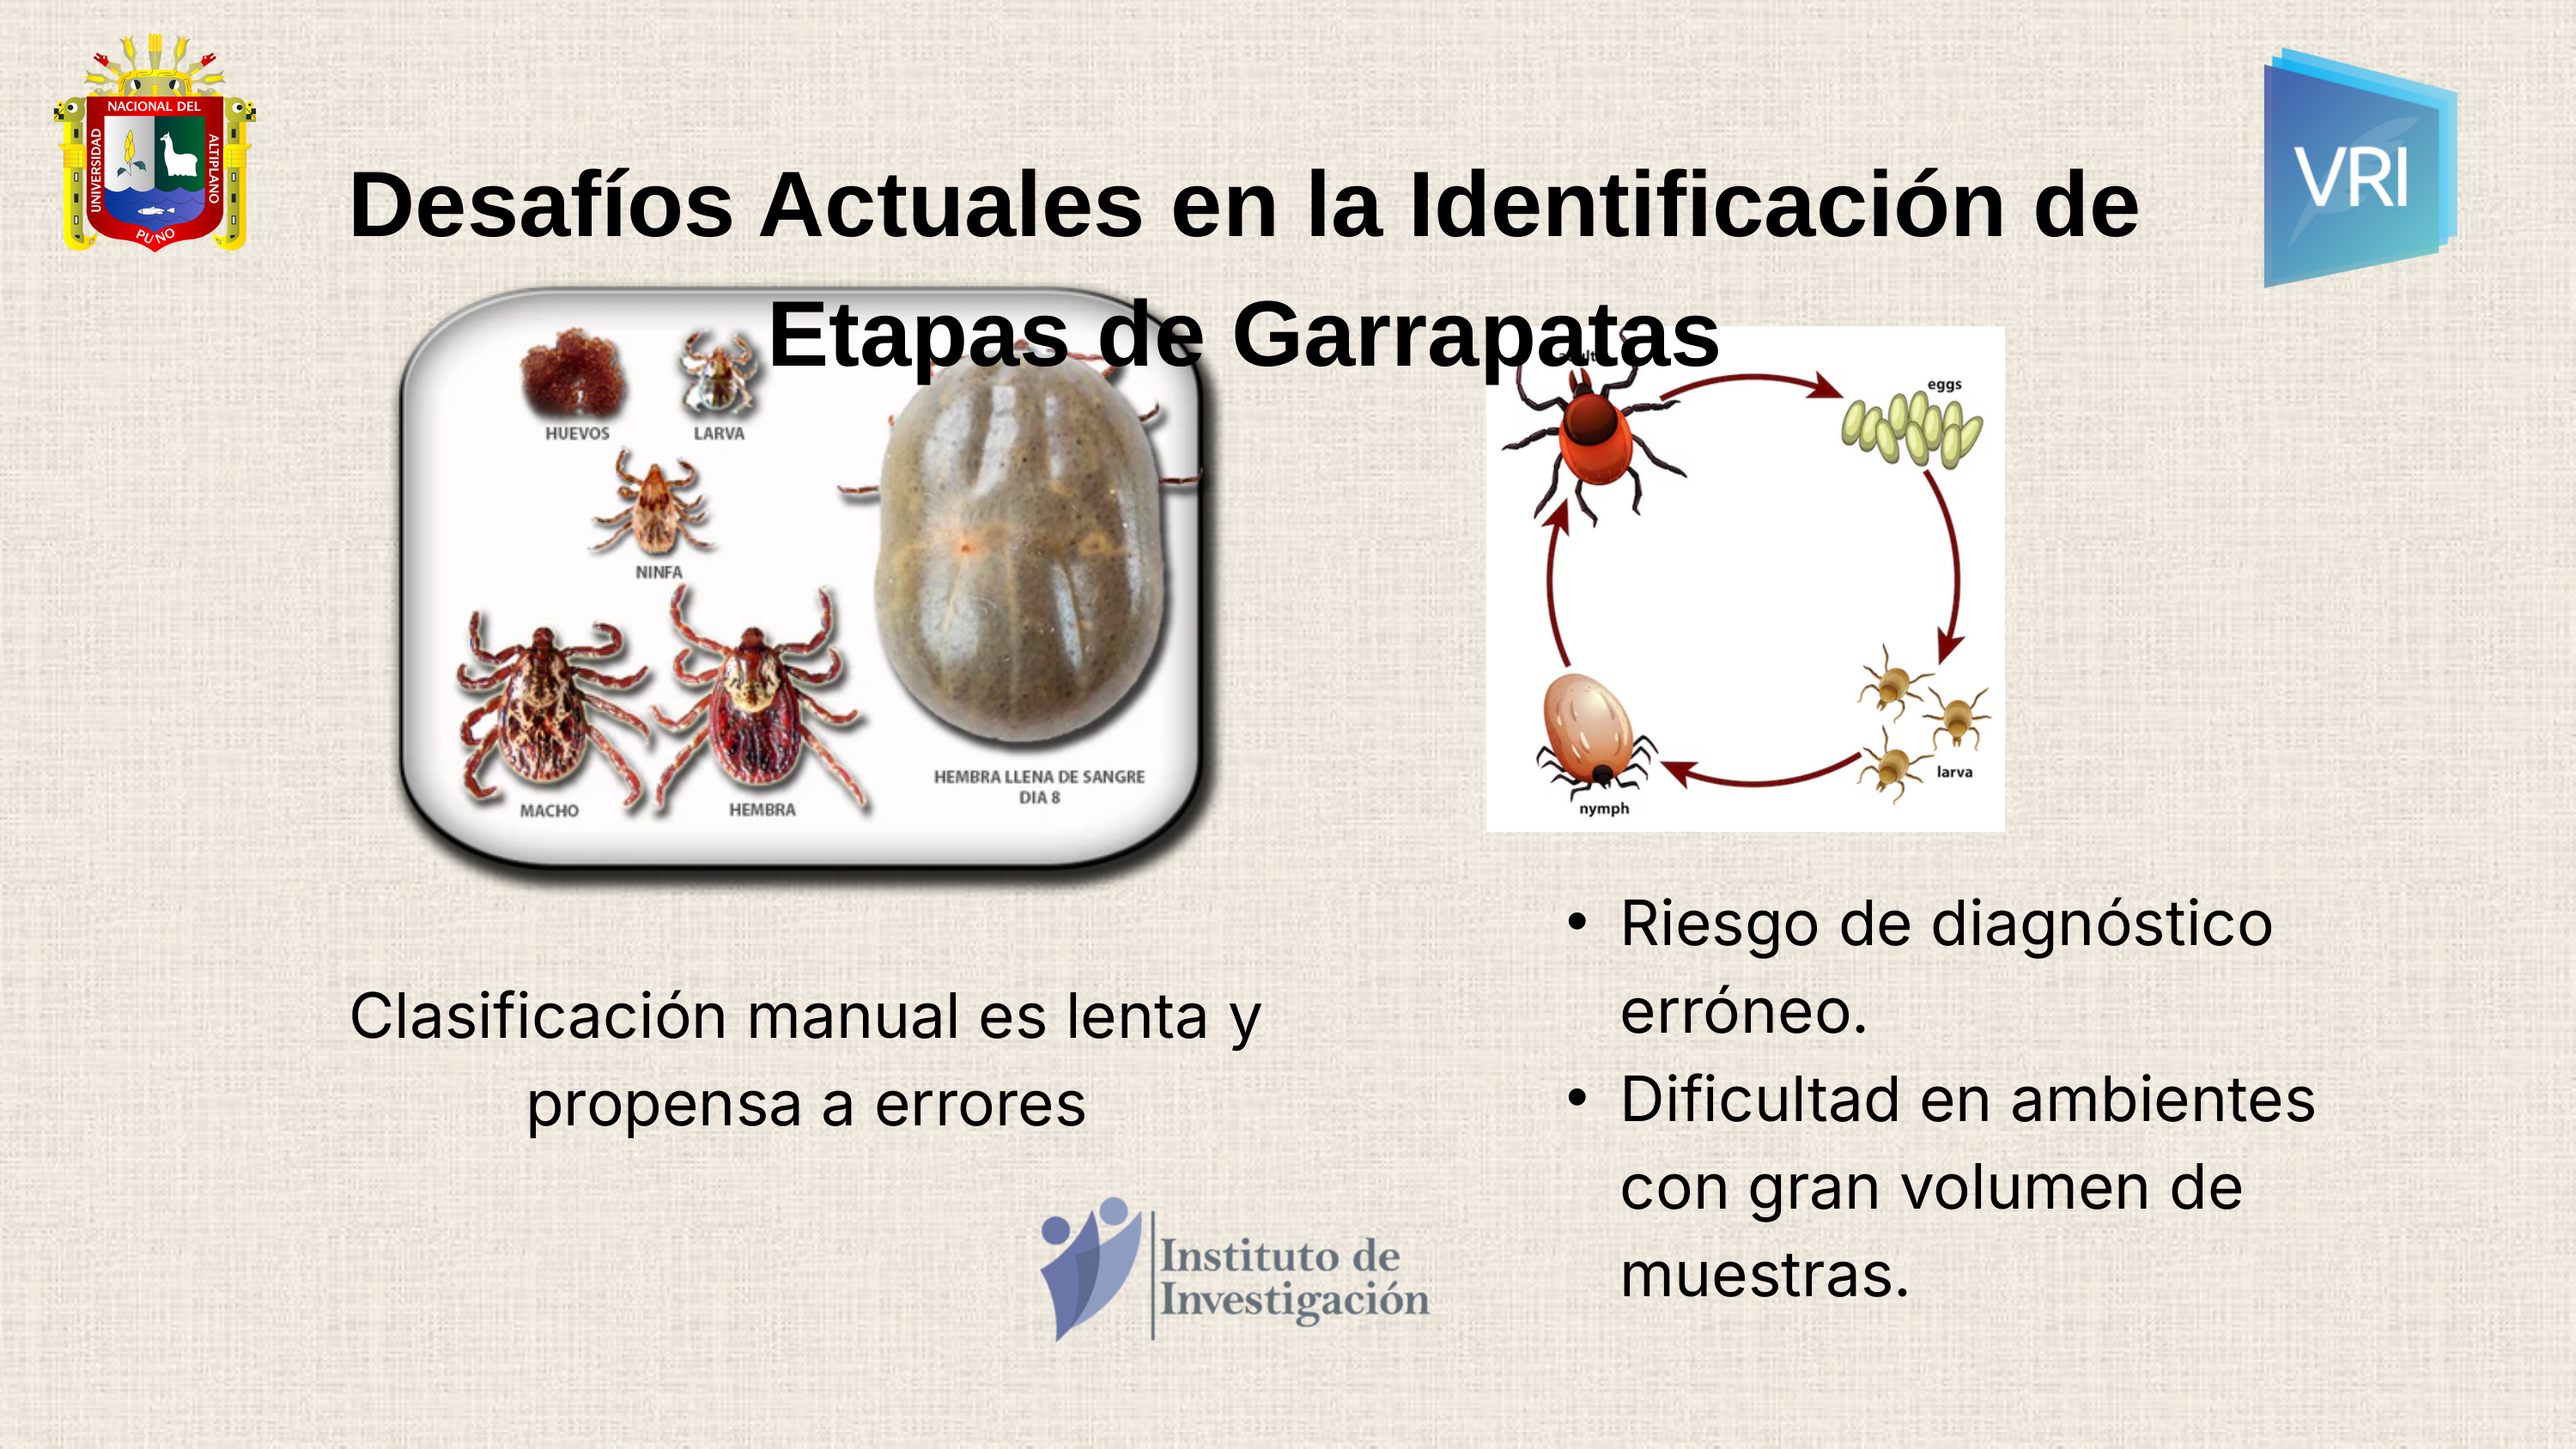

Desafíos Actuales en la Identificación de Etapas de Garrapatas

Riesgo de diagnóstico erróneo.
Dificultad en ambientes con gran volumen de muestras.
Clasificación manual es lenta y propensa a errores